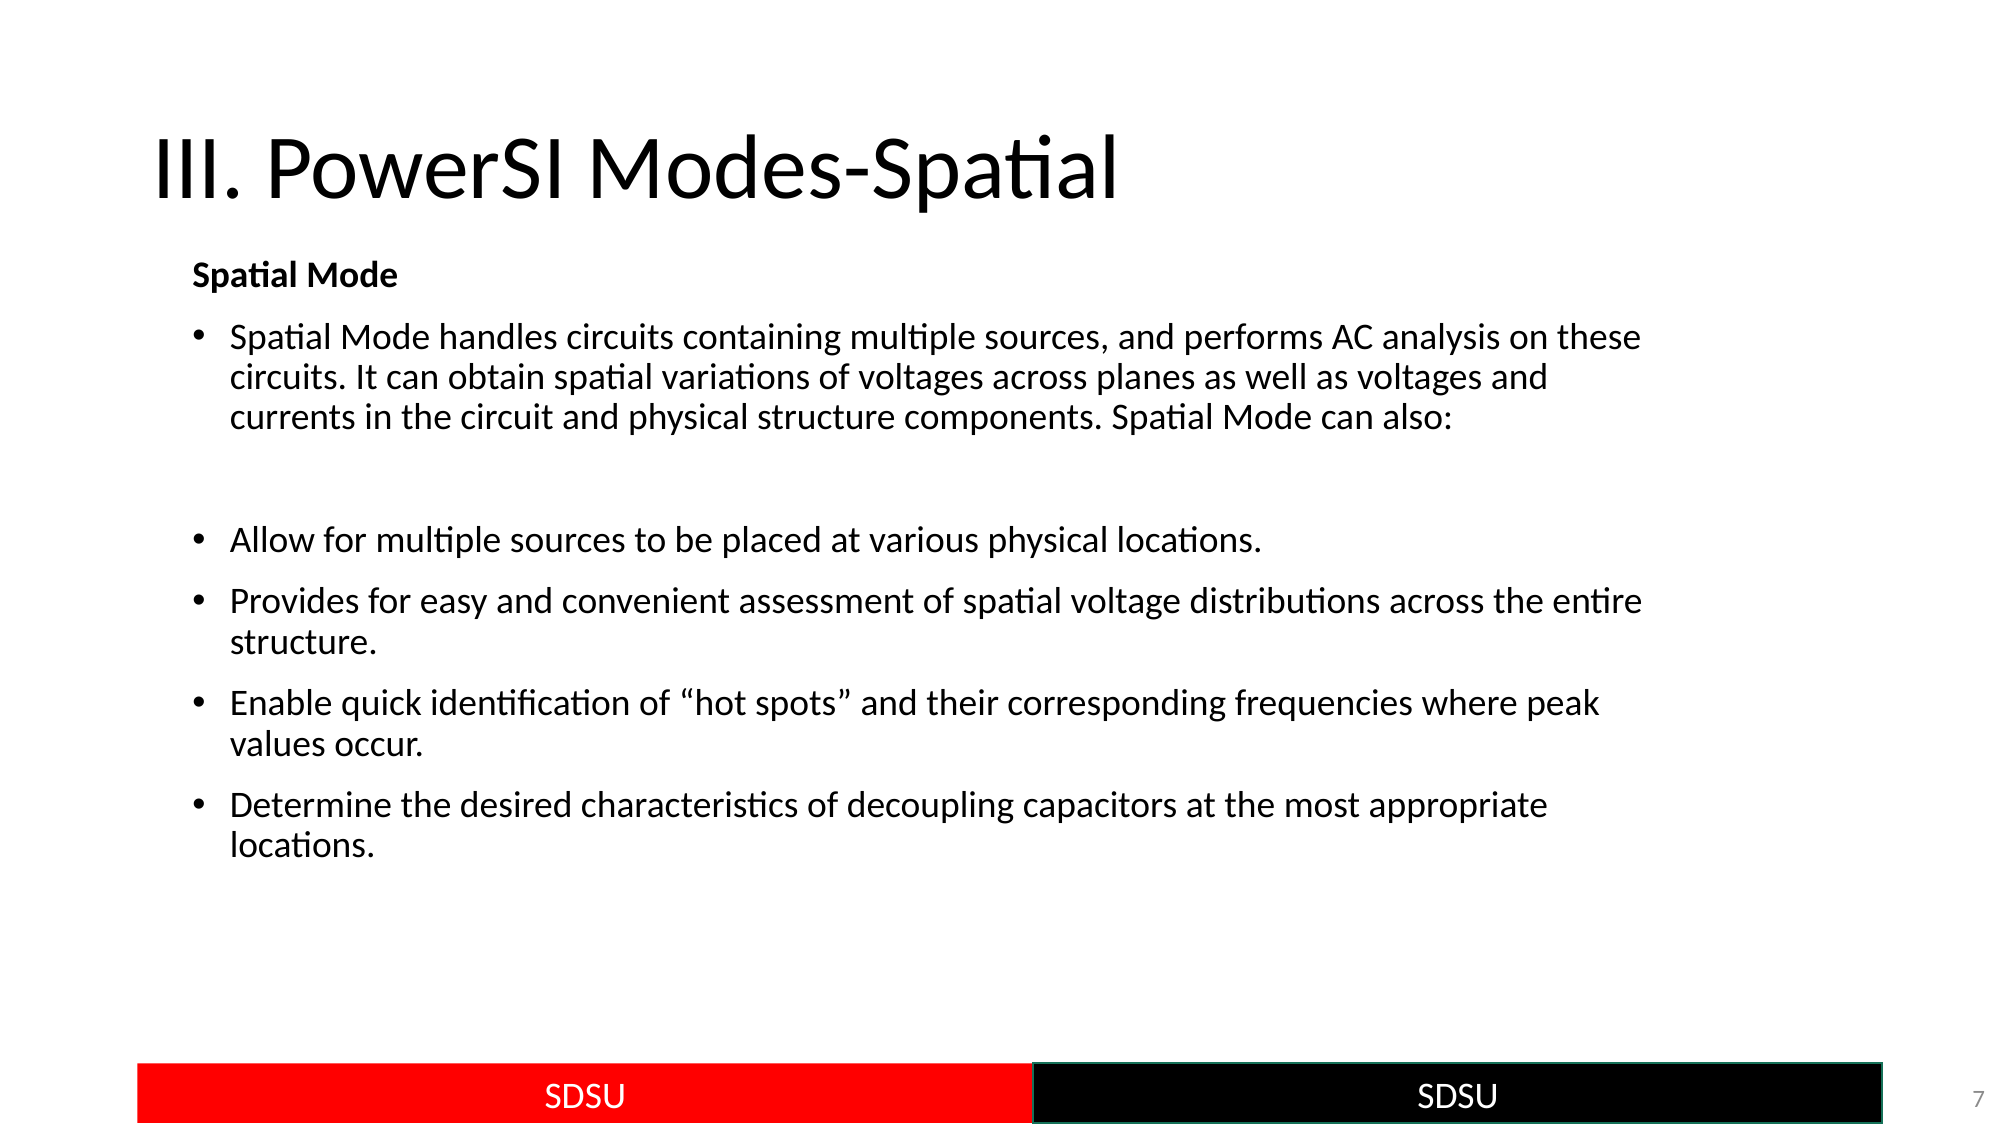

# III. PowerSI Modes-Spatial
Spatial Mode
Spatial Mode handles circuits containing multiple sources, and performs AC analysis on these circuits. It can obtain spatial variations of voltages across planes as well as voltages and currents in the circuit and physical structure components. Spatial Mode can also:

Allow for multiple sources to be placed at various physical locations.
Provides for easy and convenient assessment of spatial voltage distributions across the entire structure.
Enable quick identification of “hot spots” and their corresponding frequencies where peak values occur.
Determine the desired characteristics of decoupling capacitors at the most appropriate locations.
7